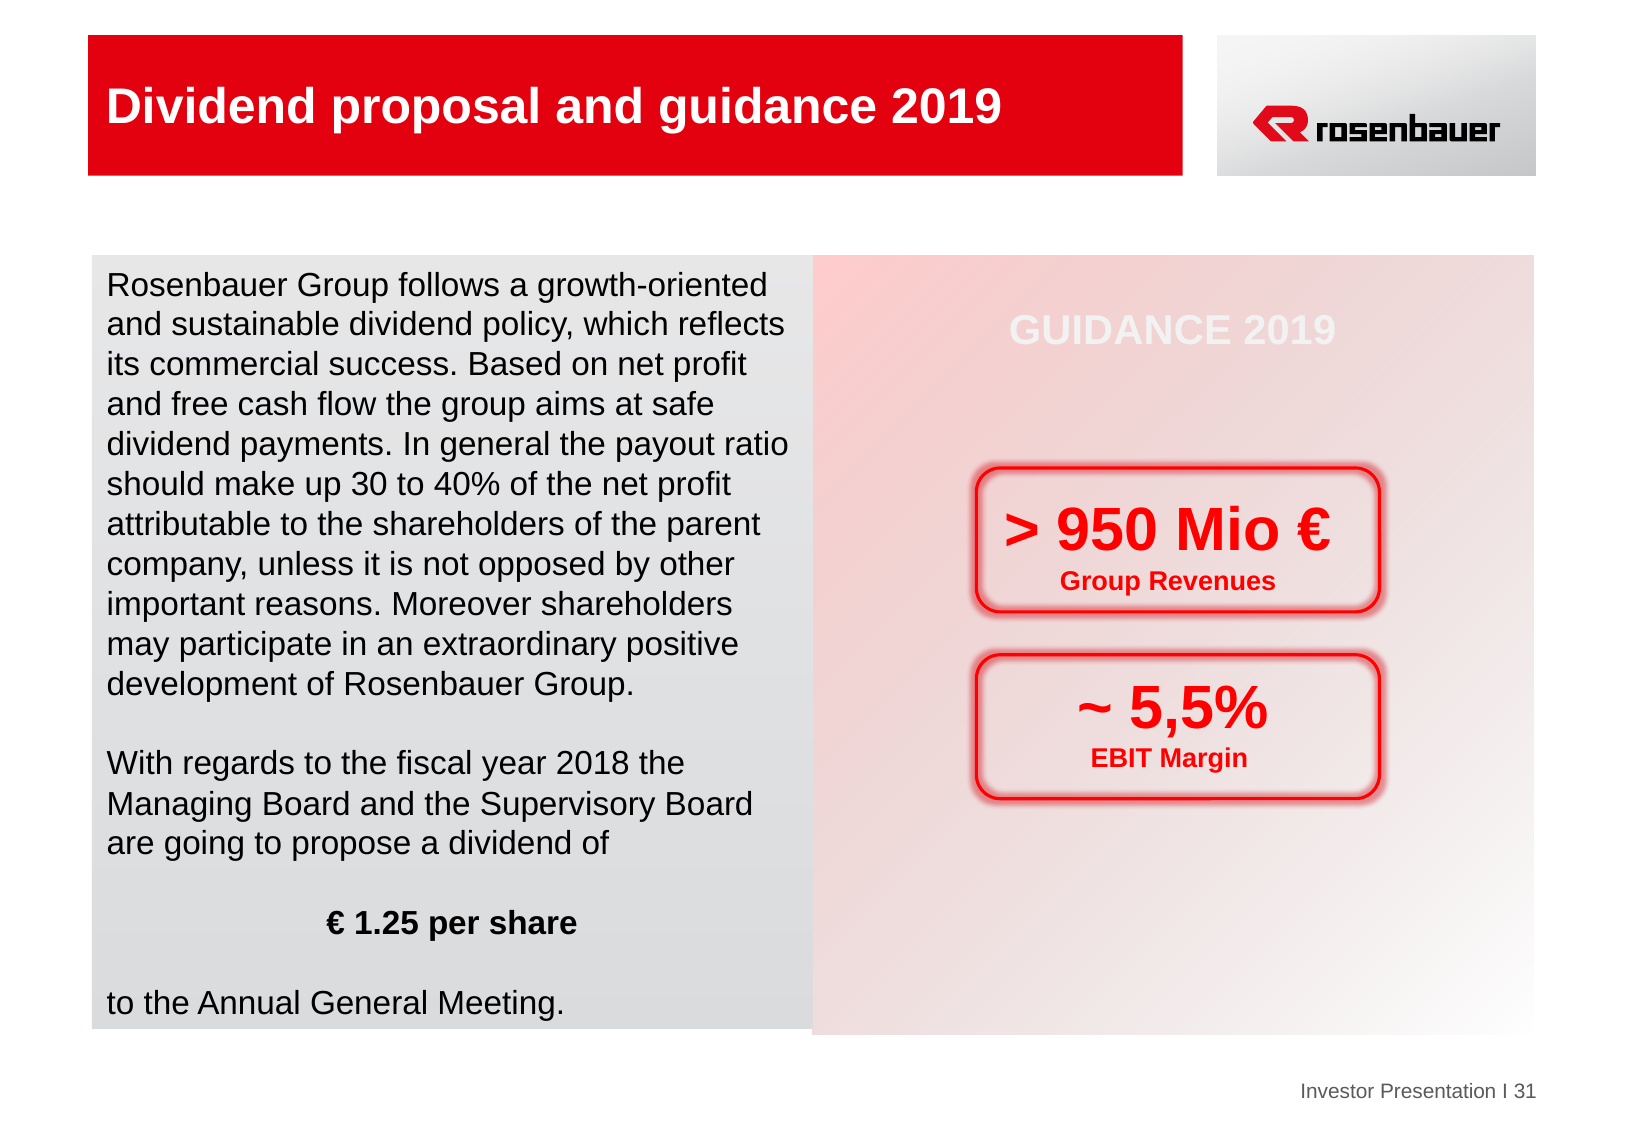

# Dividend proposal and guidance 2019
Rosenbauer Group follows a growth-oriented
and sustainable dividend policy, which reflects its commercial success. Based on net profit and free cash flow the group aims at safe dividend payments. In general the payout ratio should make up 30 to 40% of the net profit attributable to the shareholders of the parent company, unless it is not opposed by other important reasons. Moreover shareholders may participate in an extraordinary positive
development of Rosenbauer Group.

With regards to the fiscal year 2018 the Managing Board and the Supervisory Board are going to propose a dividend of

€ 1.25 per share

to the Annual General Meeting.

GUIDANCE 2019

> 950 Mio €
Group Revenues

~ 5,5%
EBIT Margin